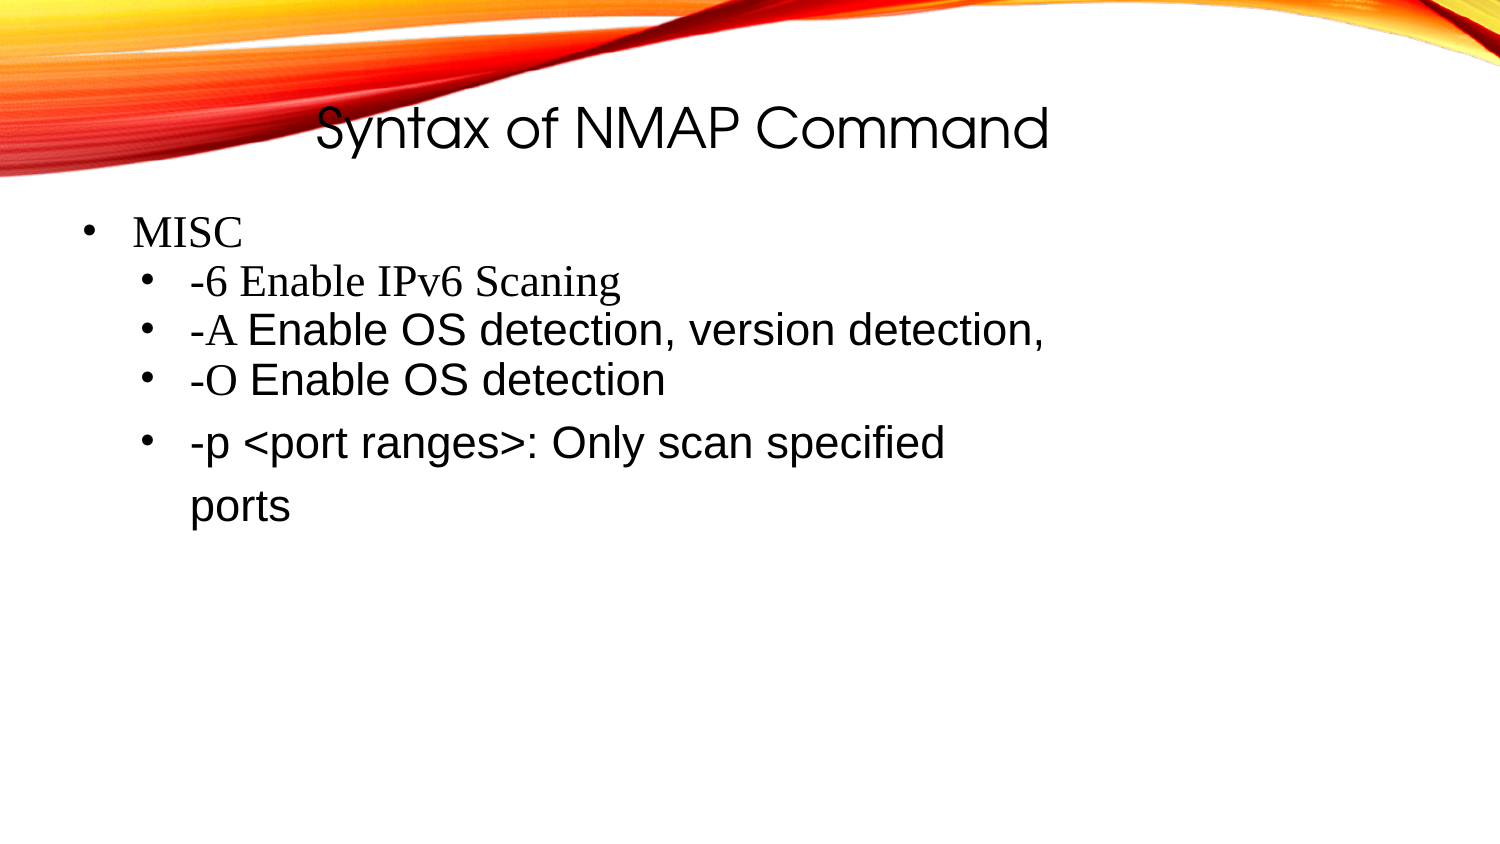

# Syntax of NMAP Command
MISC
-6 Enable IPv6 Scaning
-A Enable OS detection, version detection,
-O Enable OS detection
-p <port ranges>: Only scan specified ports